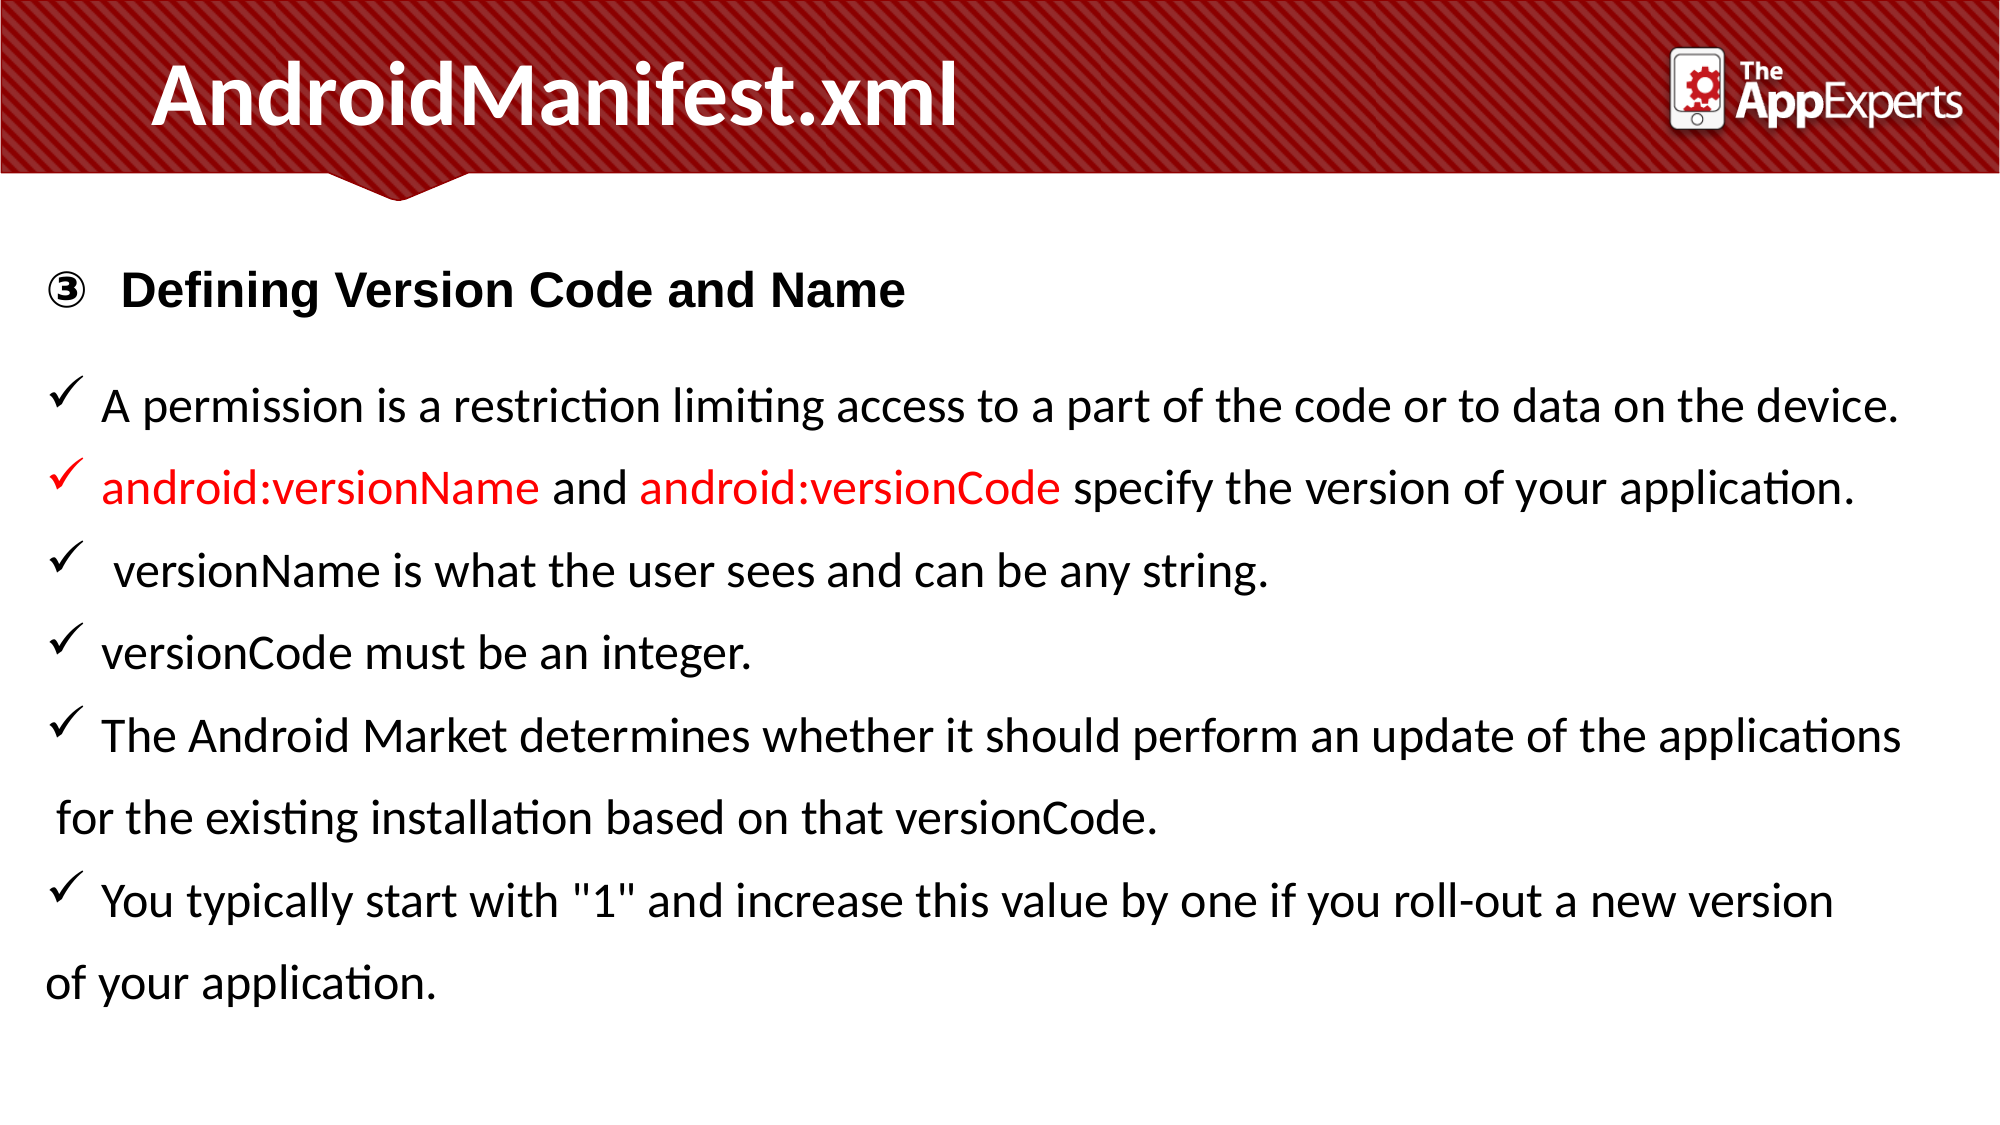

AndroidManifest.xml

Defining Version Code and Name

A permission is a restriction limiting access to a part of the code or to data on the device.
android:versionName and android:versionCode specify the version of your application.
 versionName is what the user sees and can be any string.
versionCode must be an integer.
The Android Market determines whether it should perform an update of the applications
 for the existing installation based on that versionCode.
You typically start with "1" and increase this value by one if you roll-out a new version
of your application.